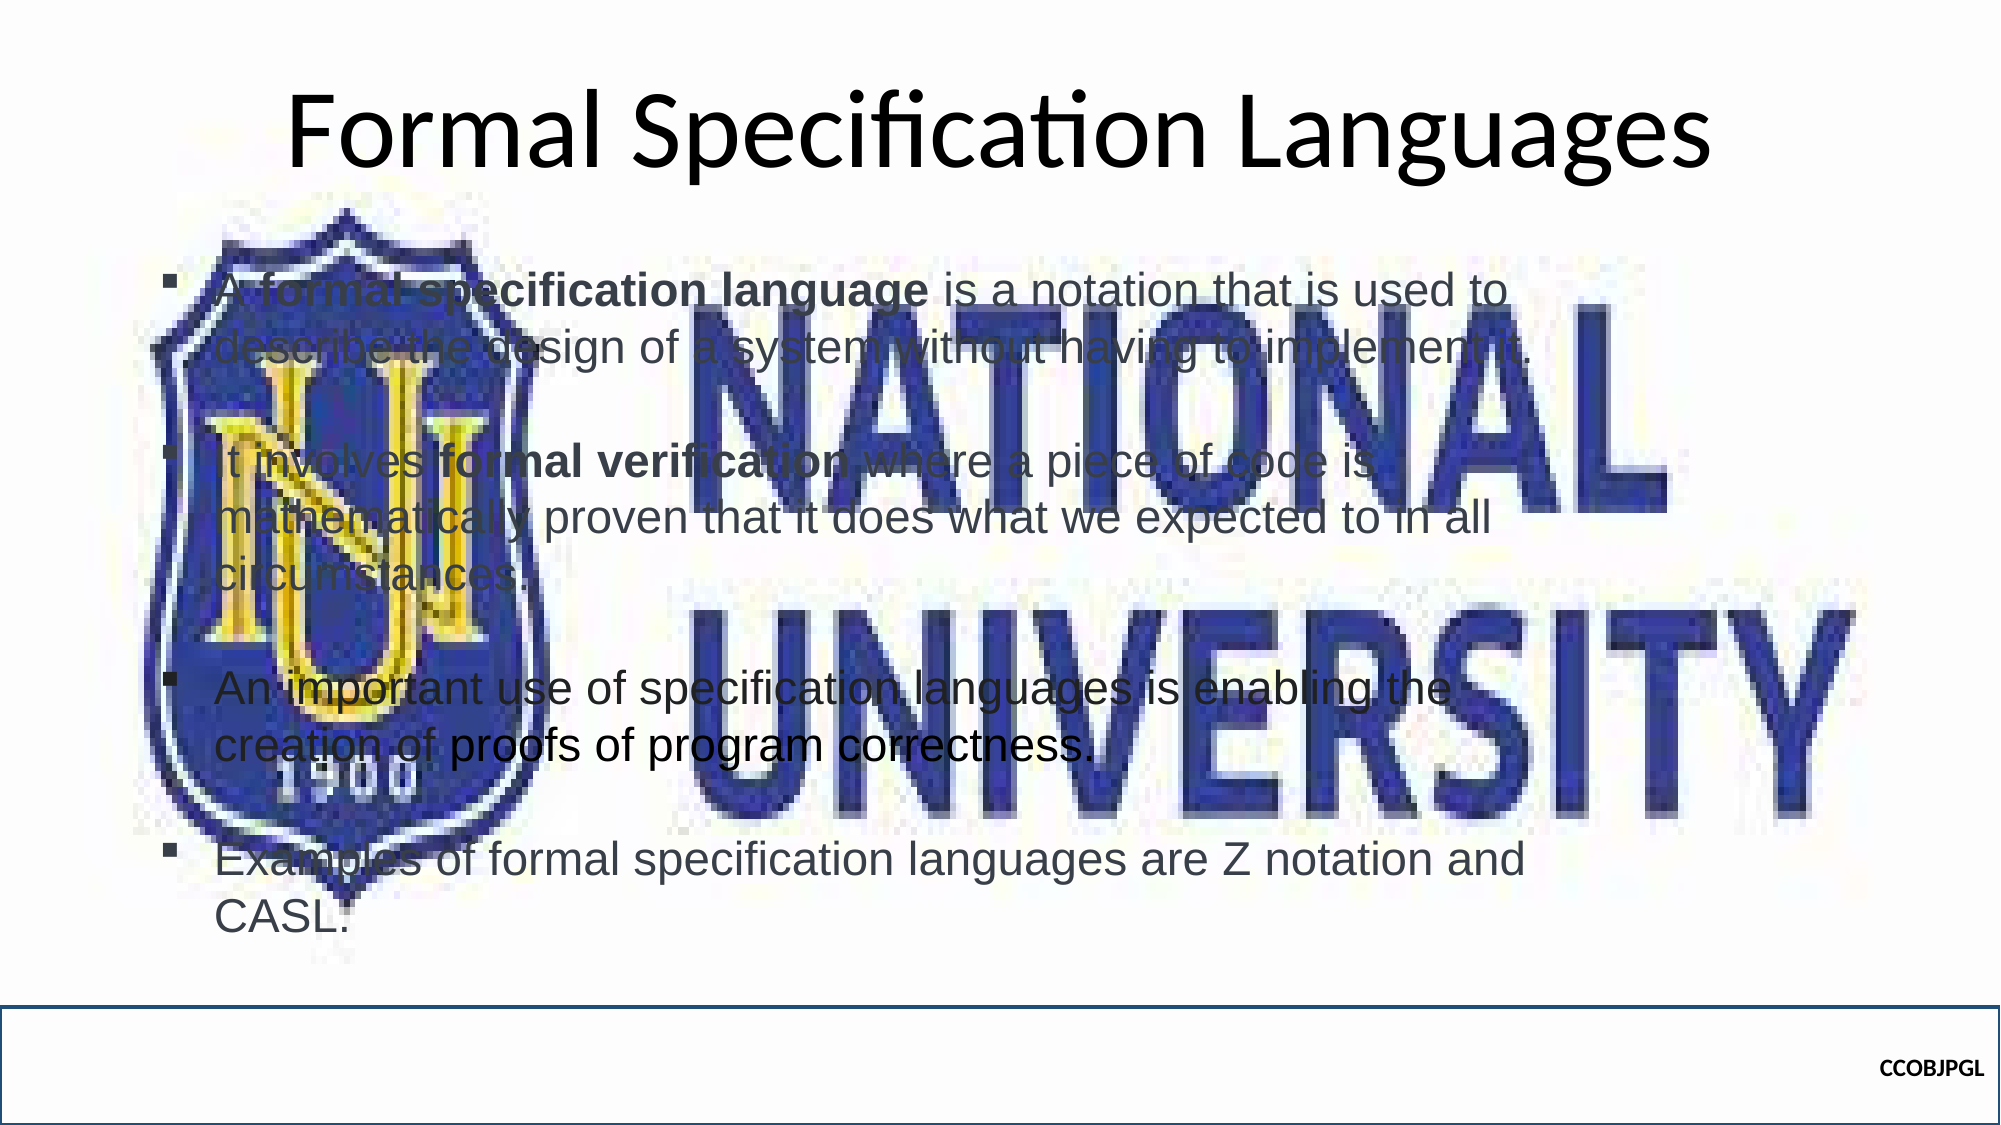

# Formal Specification Languages
A formal specification language is a notation that is used to describe the design of a system without having to implement it.

It involves formal verification where a piece of code is mathematically proven that it does what we expected to in all circumstances.

An important use of specification languages is enabling the creation of proofs of program correctness.

Examples of formal specification languages are Z notation and CASL.

CCOBJPGL